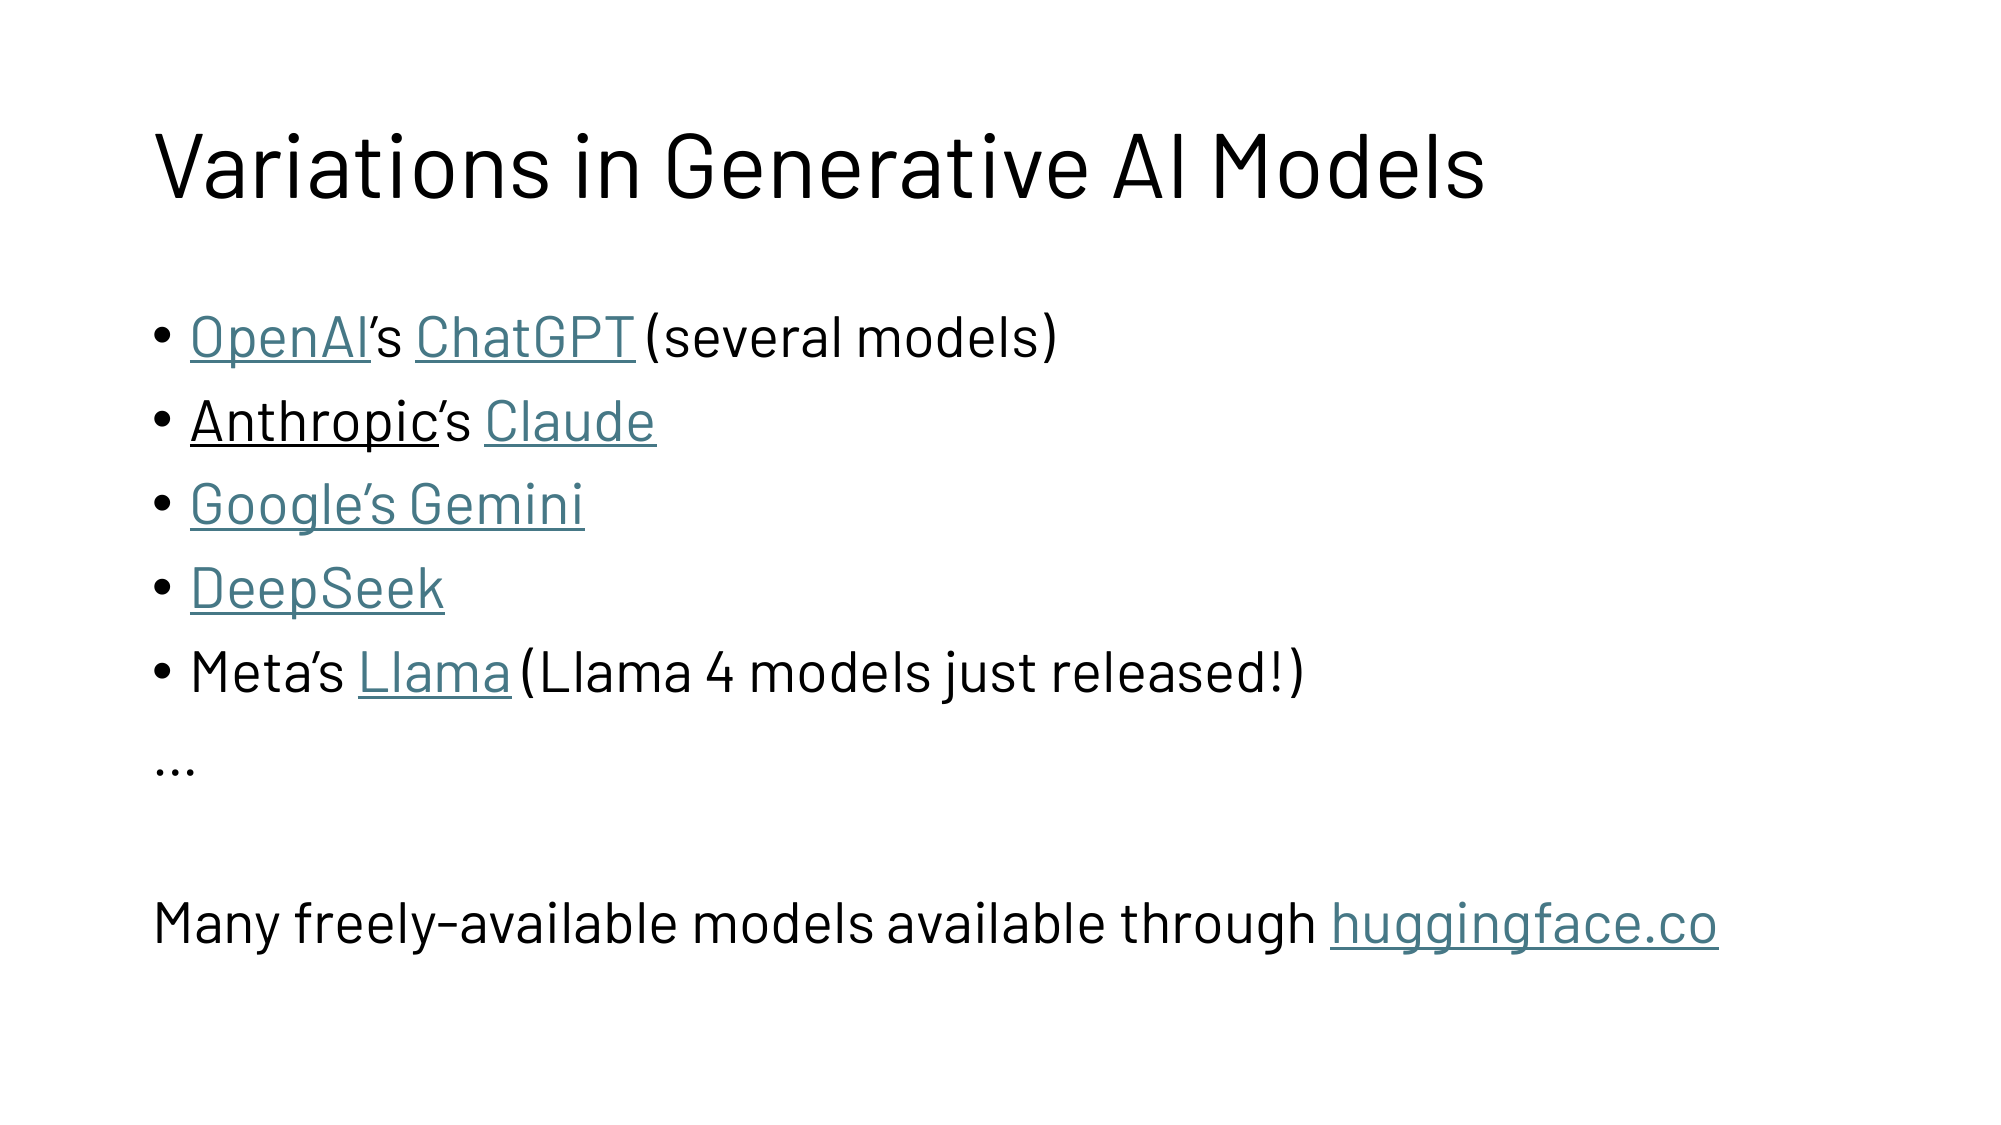

# Variations in Generative AI Models
OpenAI’s ChatGPT (several models)
Anthropic’s Claude
Google’s Gemini
DeepSeek
Meta’s Llama (Llama 4 models just released!)
…

Many freely-available models available through huggingface.co